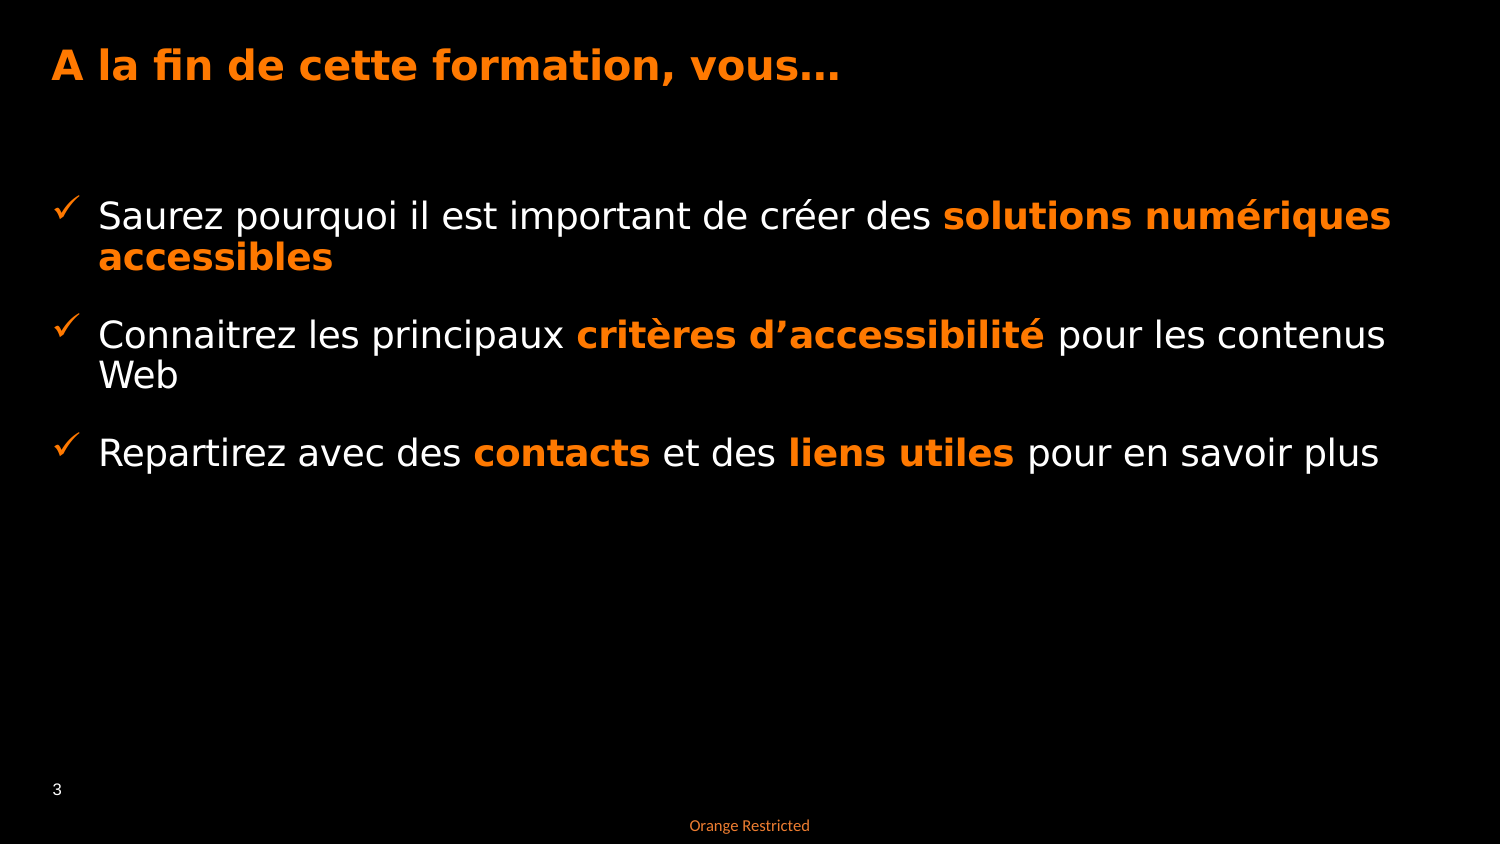

# A la fin de cette formation, vous…
Saurez pourquoi il est important de créer des solutions numériques accessibles
Connaitrez les principaux critères d’accessibilité pour les contenus Web
Repartirez avec des contacts et des liens utiles pour en savoir plus